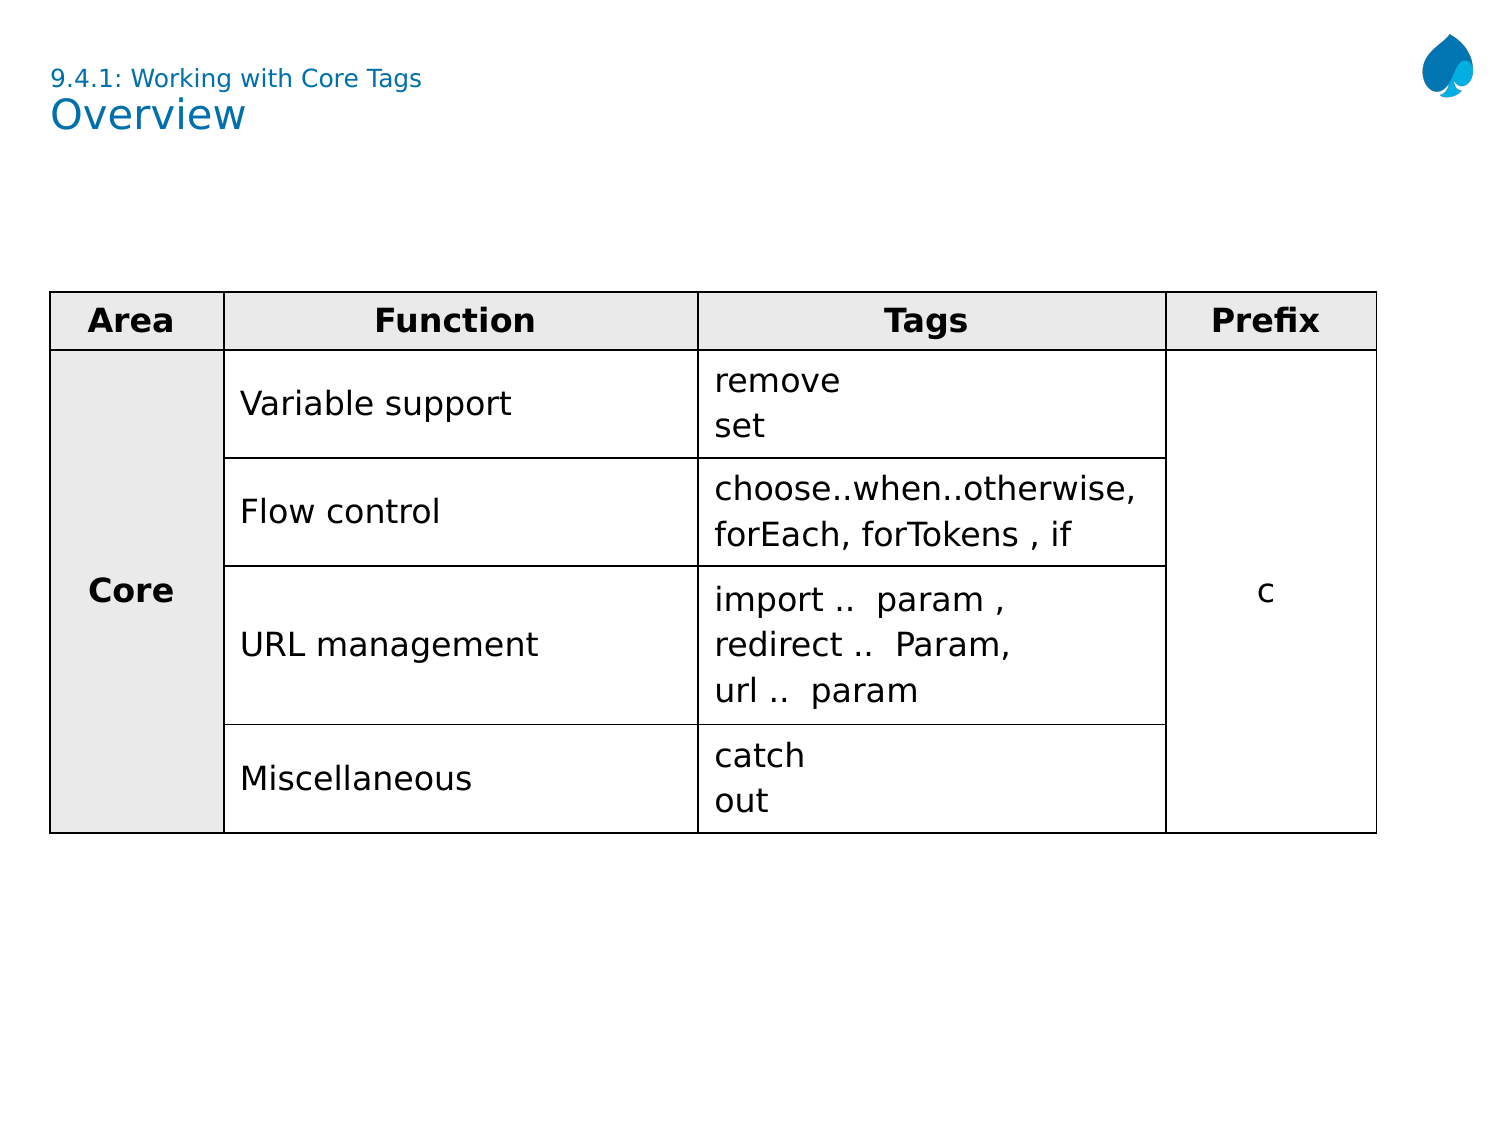

# 9.4.1: Working with Core Tags Overview
| Area | Function | Tags | Prefix |
| --- | --- | --- | --- |
| Core | Variable support | remove set | c |
|  | Flow control | choose..when..otherwise, forEach, forTokens , if |  |
|  | URL management | import ..  param , redirect ..  Param, url ..  param |  |
|  | Miscellaneous | catch out |  |